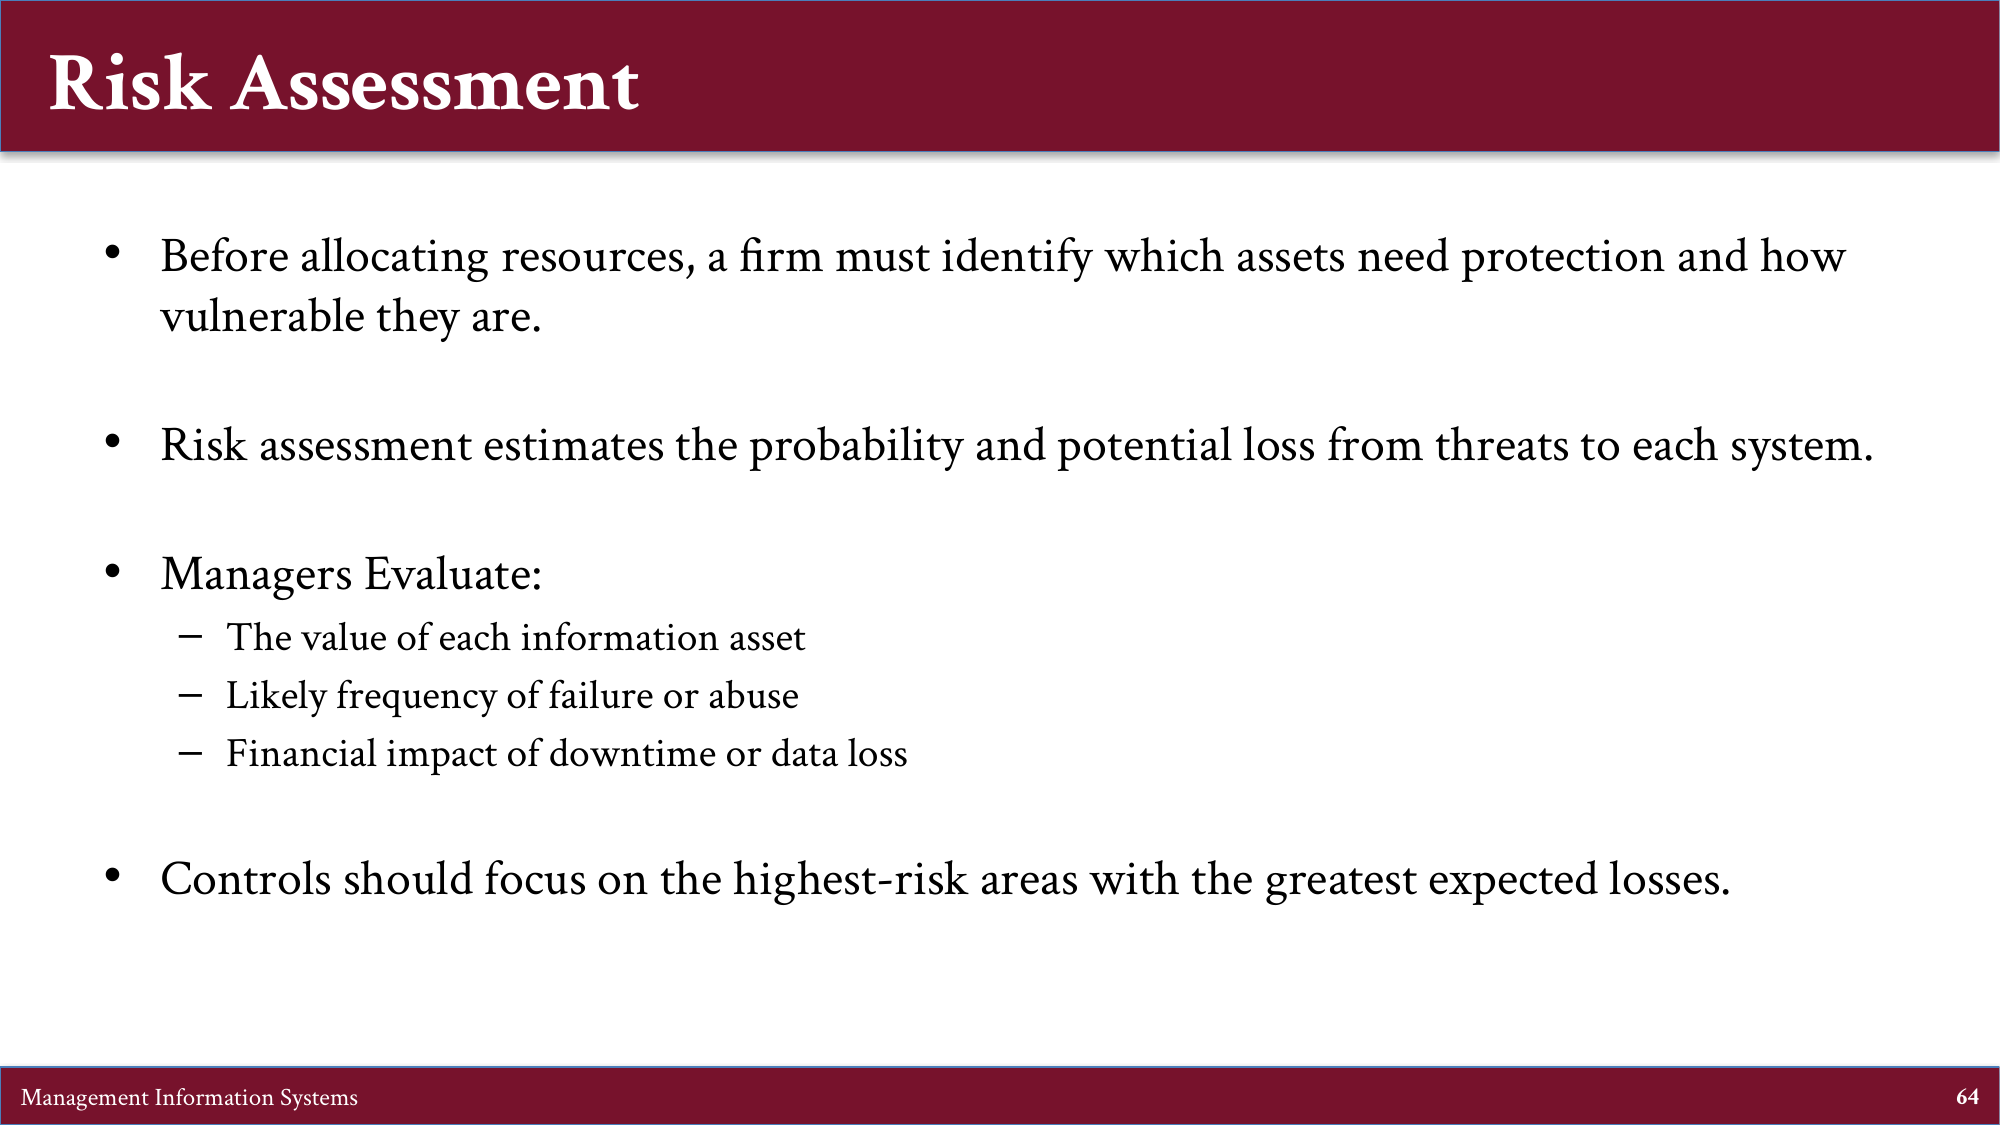

# Risk Assessment
Before allocating resources, a firm must identify which assets need protection and how vulnerable they are.

Risk assessment estimates the probability and potential loss from threats to each system.

Managers Evaluate:
The value of each information asset
Likely frequency of failure or abuse
Financial impact of downtime or data loss

Controls should focus on the highest-risk areas with the greatest expected losses.

 Management Information Systems
64